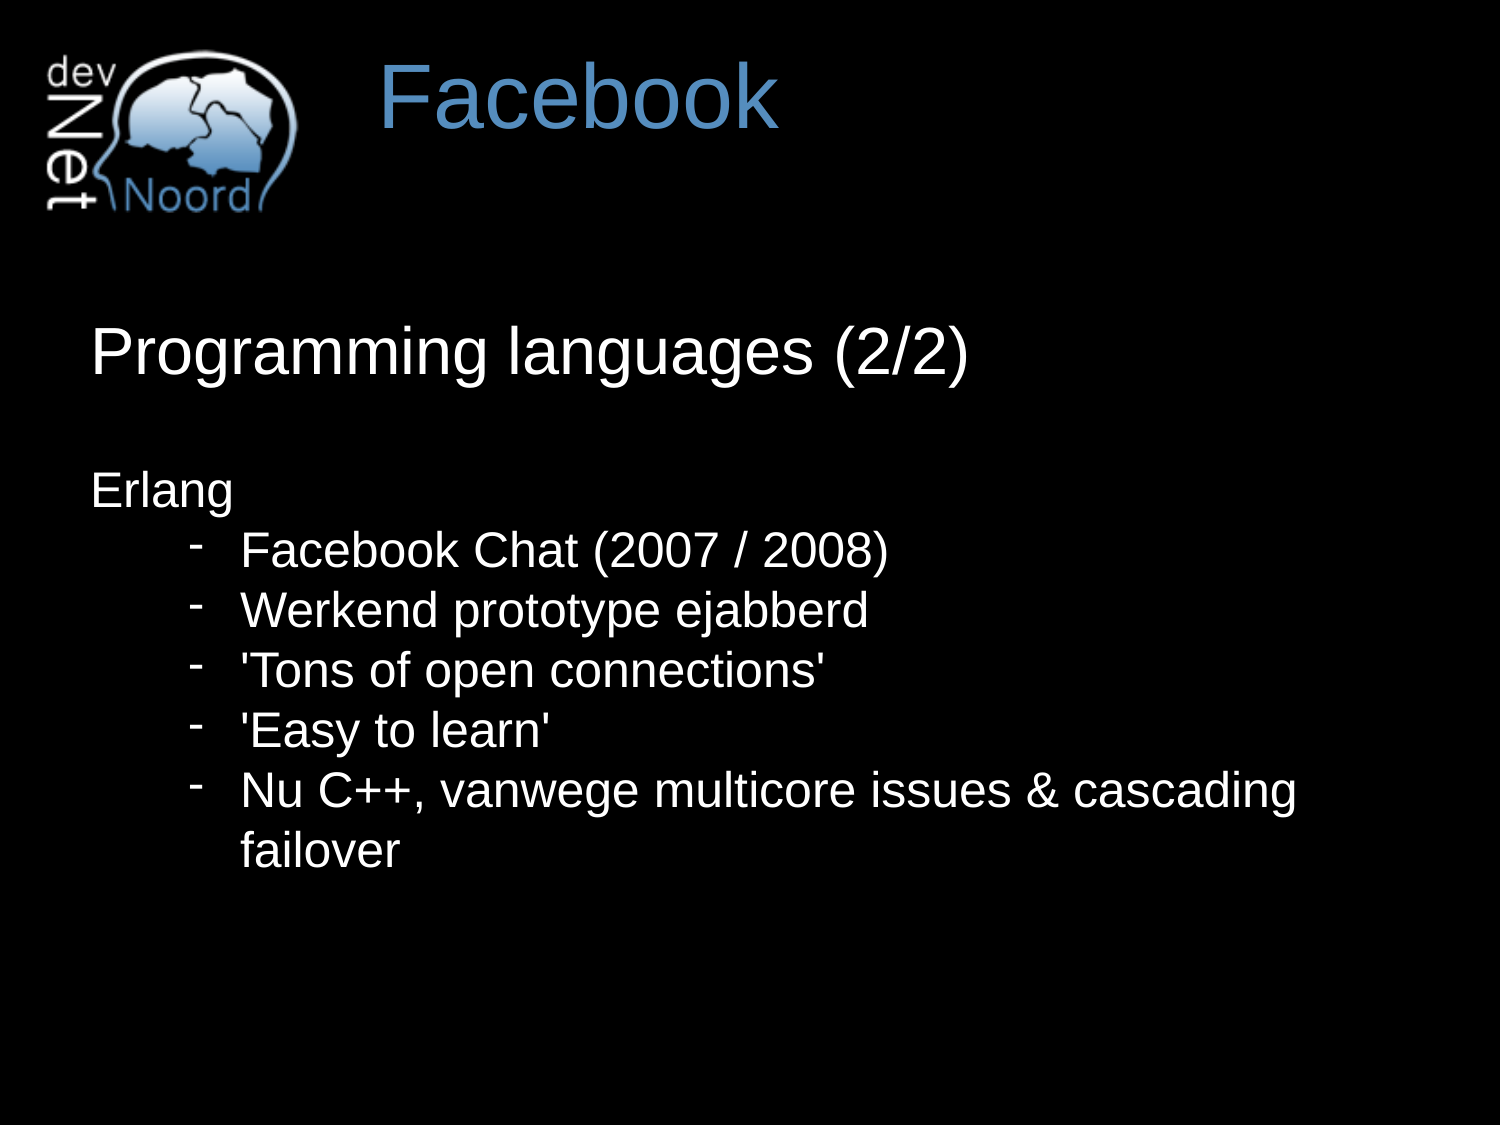

# Facebook
Programming languages (2/2)

Erlang
Facebook Chat (2007 / 2008)
Werkend prototype ejabberd
'Tons of open connections'
'Easy to learn'
Nu C++, vanwege multicore issues & cascading failover